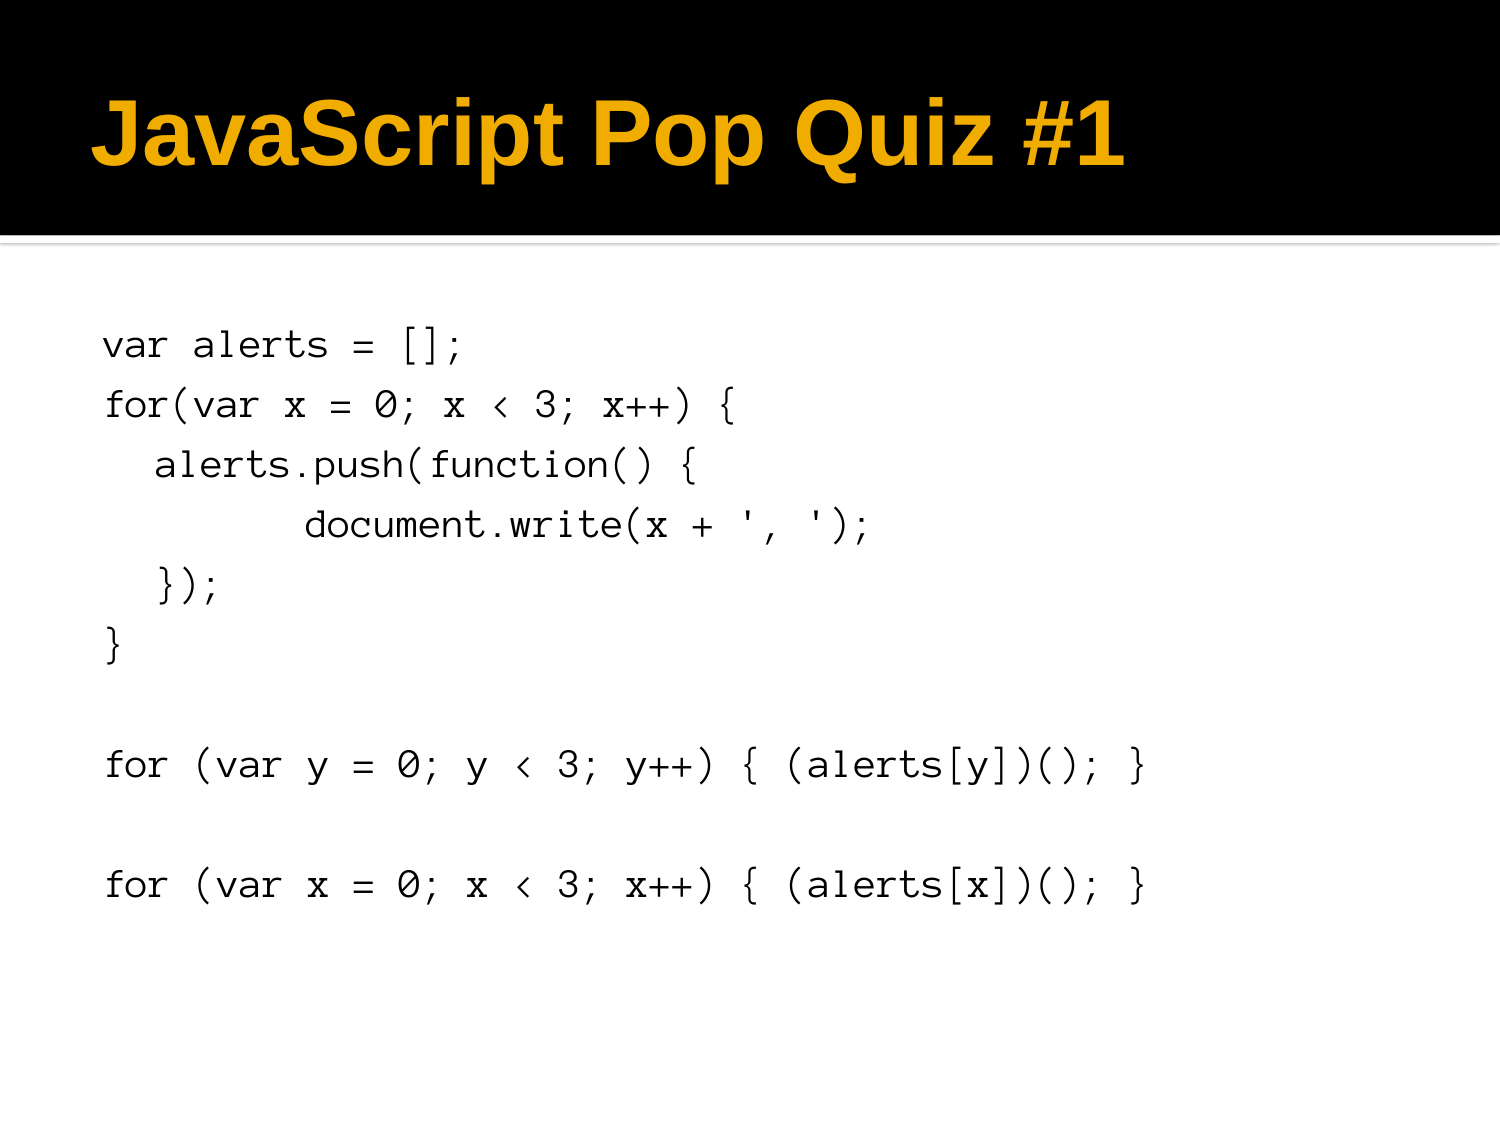

# JavaScript Pop Quiz #1
var alerts = [];
for(var x = 0; x < 3; x++) {
	alerts.push(function() {
	document.write(x + ', ');
});
}
for (var y = 0; y < 3; y++) { (alerts[y])(); }

for (var x = 0; x < 3; x++) { (alerts[x])(); }